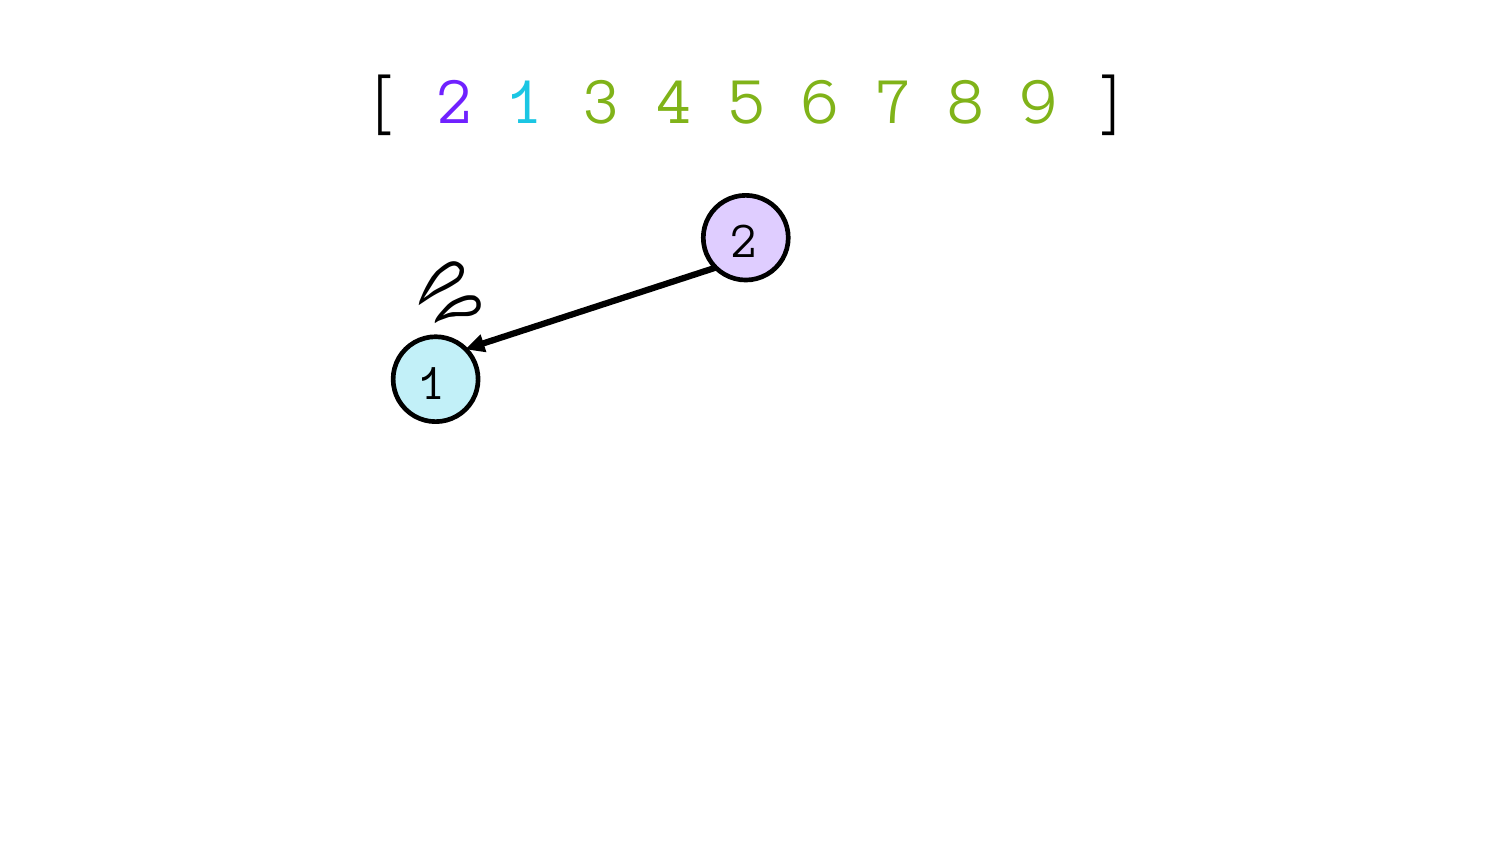

# [ 2 1 3 4 5 6 7 8 9 ]
2
💦
1